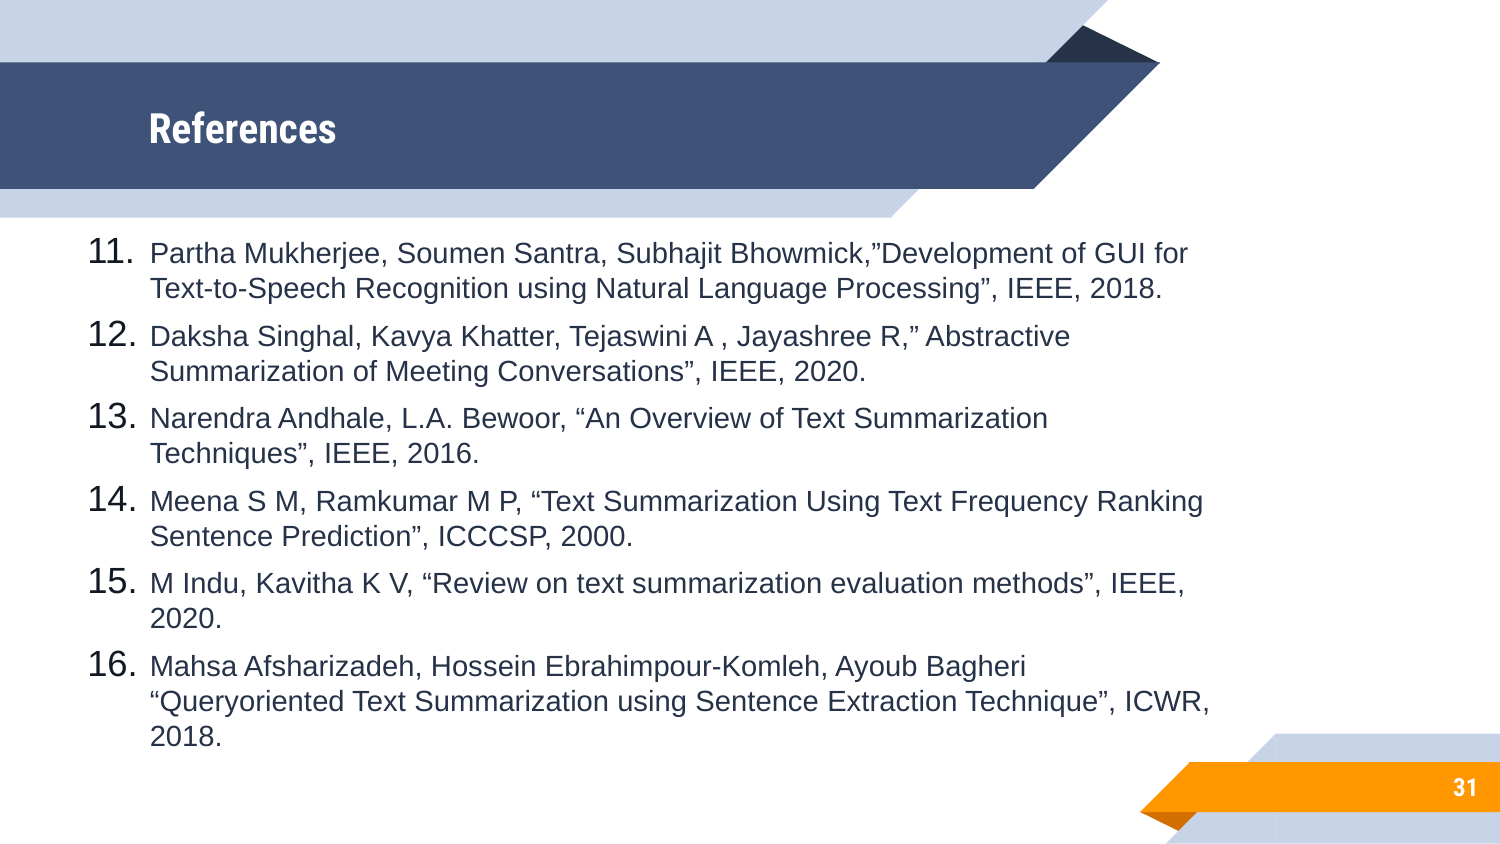

# References
Partha Mukherjee, Soumen Santra, Subhajit Bhowmick,”Development of GUI for Text-to-Speech Recognition using Natural Language Processing”, IEEE, 2018.
Daksha Singhal, Kavya Khatter, Tejaswini A , Jayashree R,” Abstractive Summarization of Meeting Conversations”, IEEE, 2020.
Narendra Andhale, L.A. Bewoor, “An Overview of Text Summarization Techniques”, IEEE, 2016.
Meena S M, Ramkumar M P, “Text Summarization Using Text Frequency Ranking Sentence Prediction”, ICCCSP, 2000.
M Indu, Kavitha K V, “Review on text summarization evaluation methods”, IEEE, 2020.
Mahsa Afsharizadeh, Hossein Ebrahimpour-Komleh, Ayoub Bagheri “Queryoriented Text Summarization using Sentence Extraction Technique”, ICWR, 2018.

31